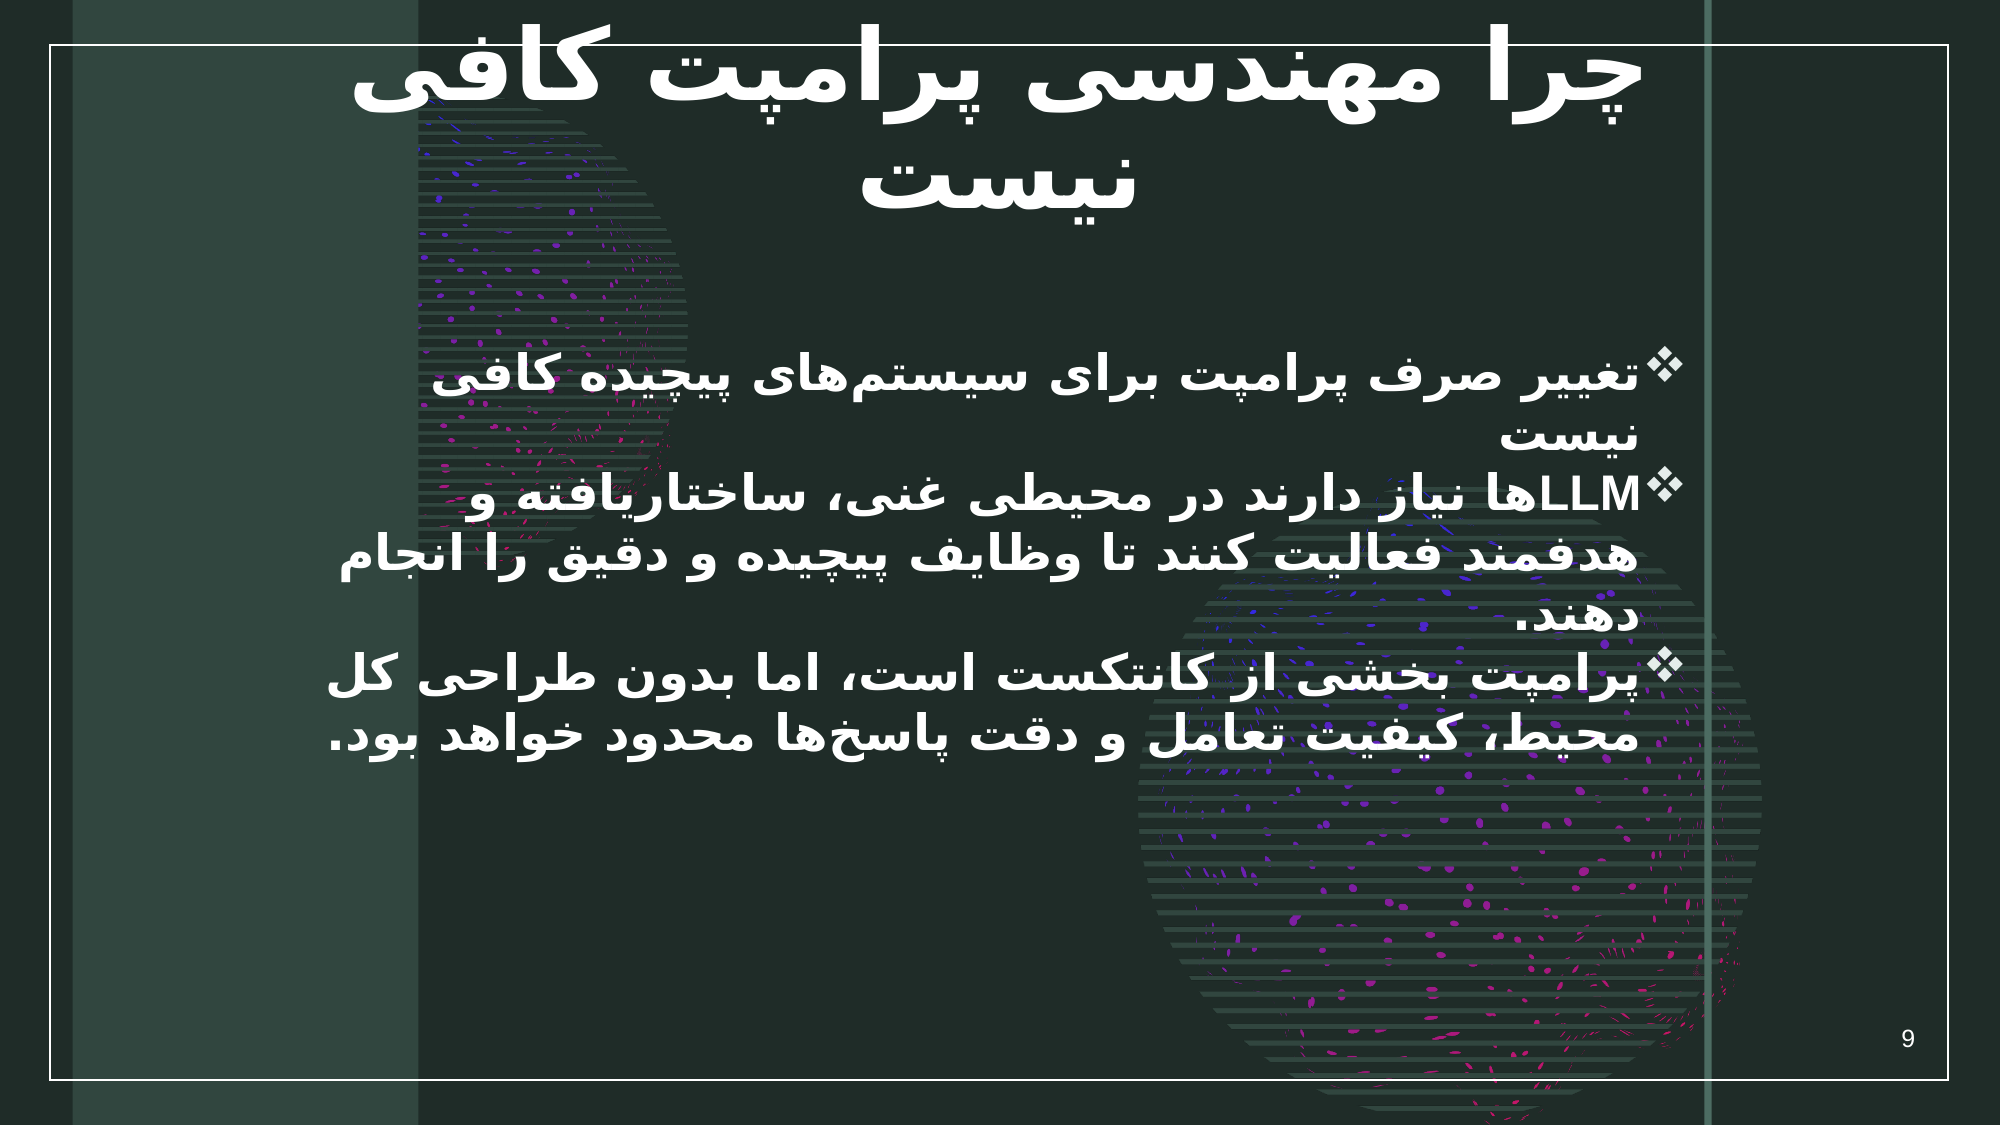

# چرا مهندسی پرامپت کافی نیست
تغییر صرف پرامپت برای سیستم‌های پیچیده کافی نیست
LLMها نیاز دارند در محیطی غنی، ساختاریافته و هدفمند فعالیت کنند تا وظایف پیچیده و دقیق را انجام دهند.
پرامپت بخشی از کانتکست است، اما بدون طراحی کل محیط، کیفیت تعامل و دقت پاسخ‌ها محدود خواهد بود.
9